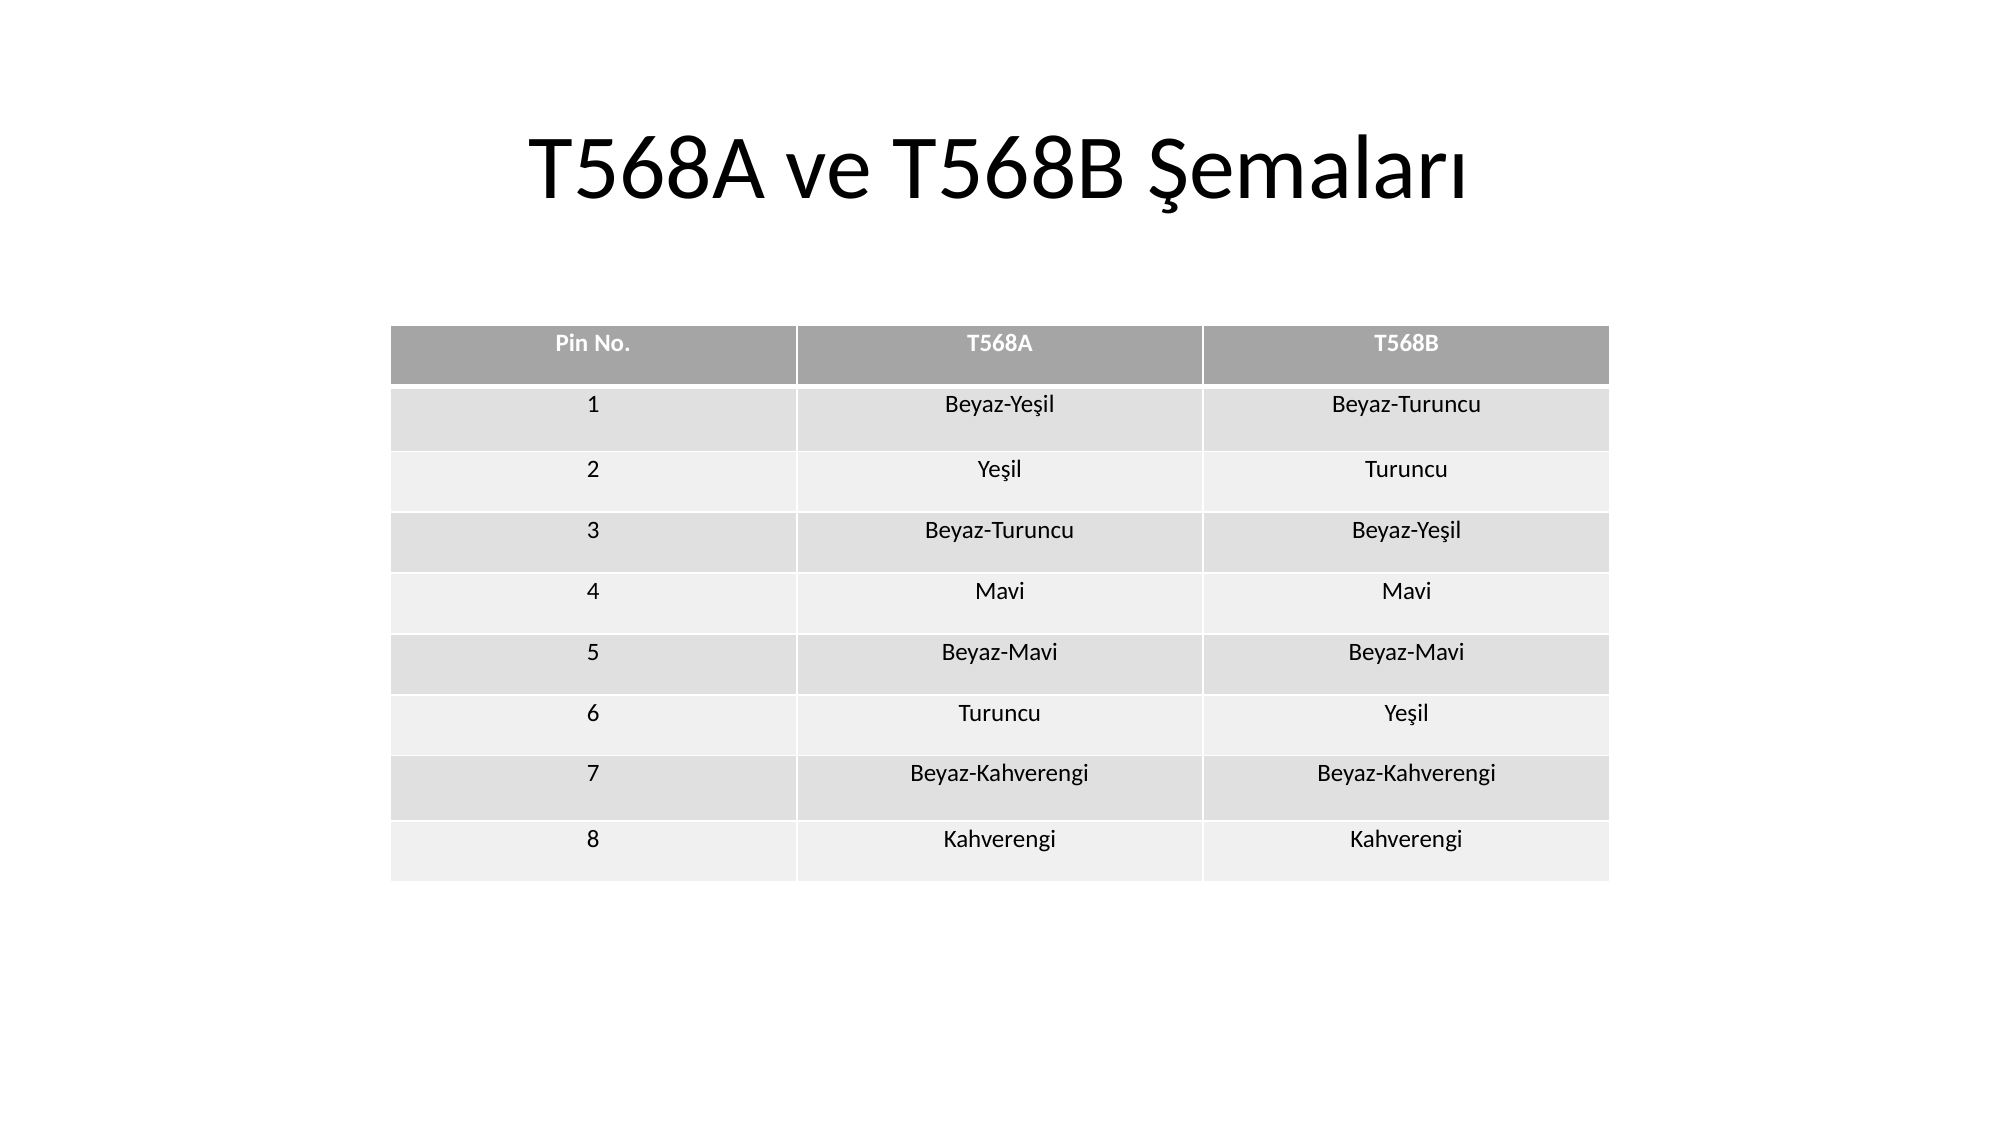

# T568A ve T568B Şemaları
| Pin No. | T568A | T568B |
| --- | --- | --- |
| 1 | Beyaz-Yeşil | Beyaz-Turuncu |
| 2 | Yeşil | Turuncu |
| 3 | Beyaz-Turuncu | Beyaz-Yeşil |
| 4 | Mavi | Mavi |
| 5 | Beyaz-Mavi | Beyaz-Mavi |
| 6 | Turuncu | Yeşil |
| 7 | Beyaz-Kahverengi | Beyaz-Kahverengi |
| 8 | Kahverengi | Kahverengi |